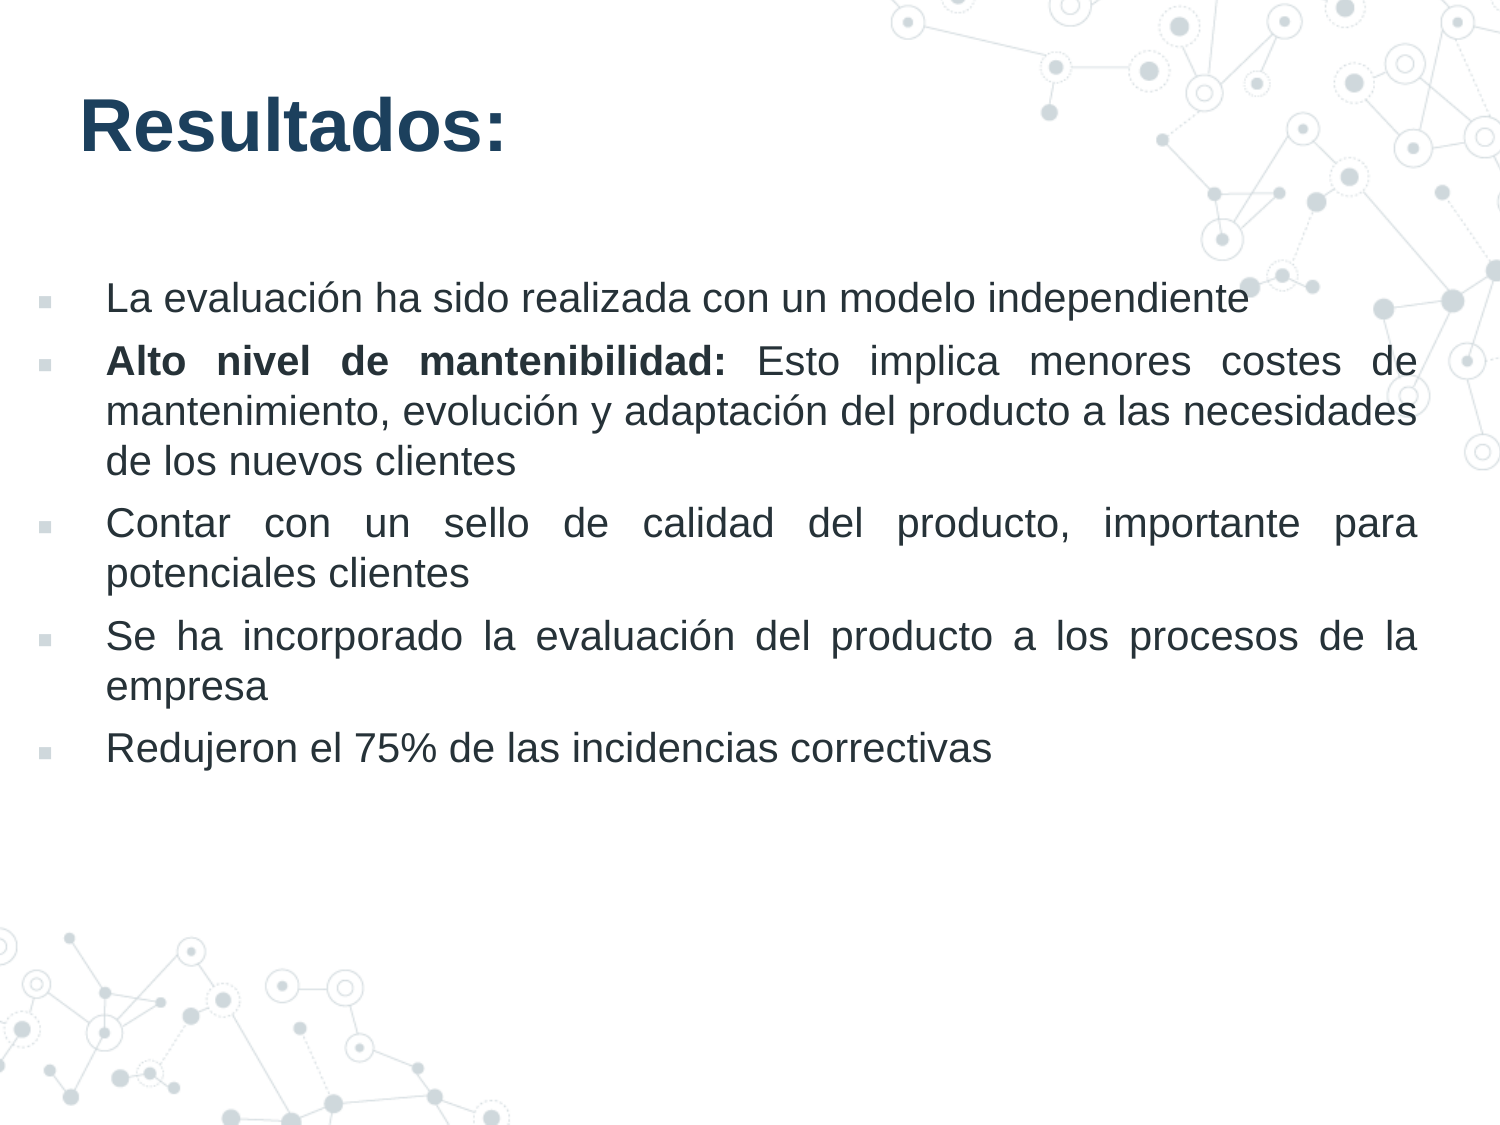

# Resultados:
La evaluación ha sido realizada con un modelo independiente
Alto nivel de mantenibilidad: Esto implica menores costes de mantenimiento, evolución y adaptación del producto a las necesidades de los nuevos clientes
Contar con un sello de calidad del producto, importante para potenciales clientes
Se ha incorporado la evaluación del producto a los procesos de la empresa
Redujeron el 75% de las incidencias correctivas